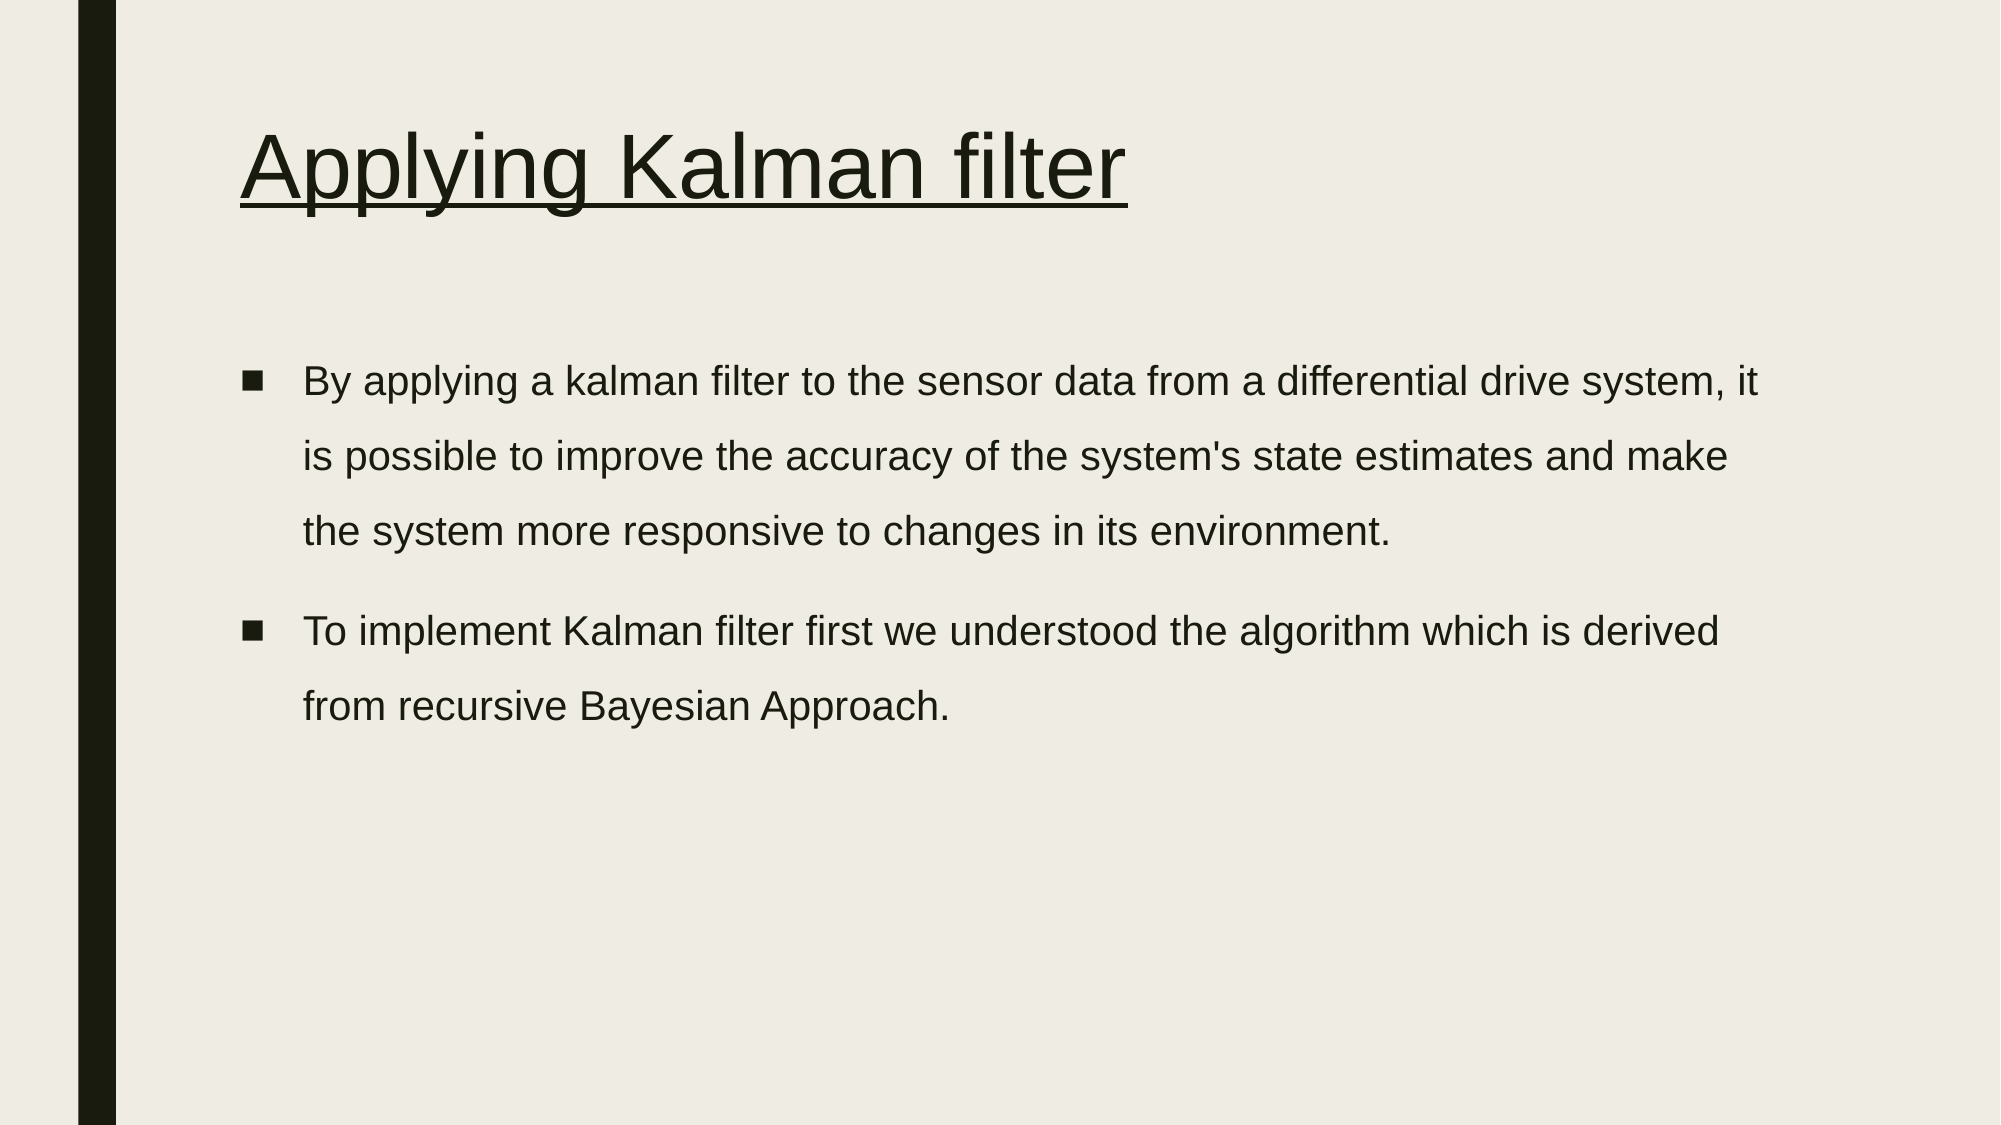

# Applying Kalman filter
By applying a kalman filter to the sensor data from a differential drive system, it is possible to improve the accuracy of the system's state estimates and make the system more responsive to changes in its environment.
To implement Kalman filter first we understood the algorithm which is derived from recursive Bayesian Approach.